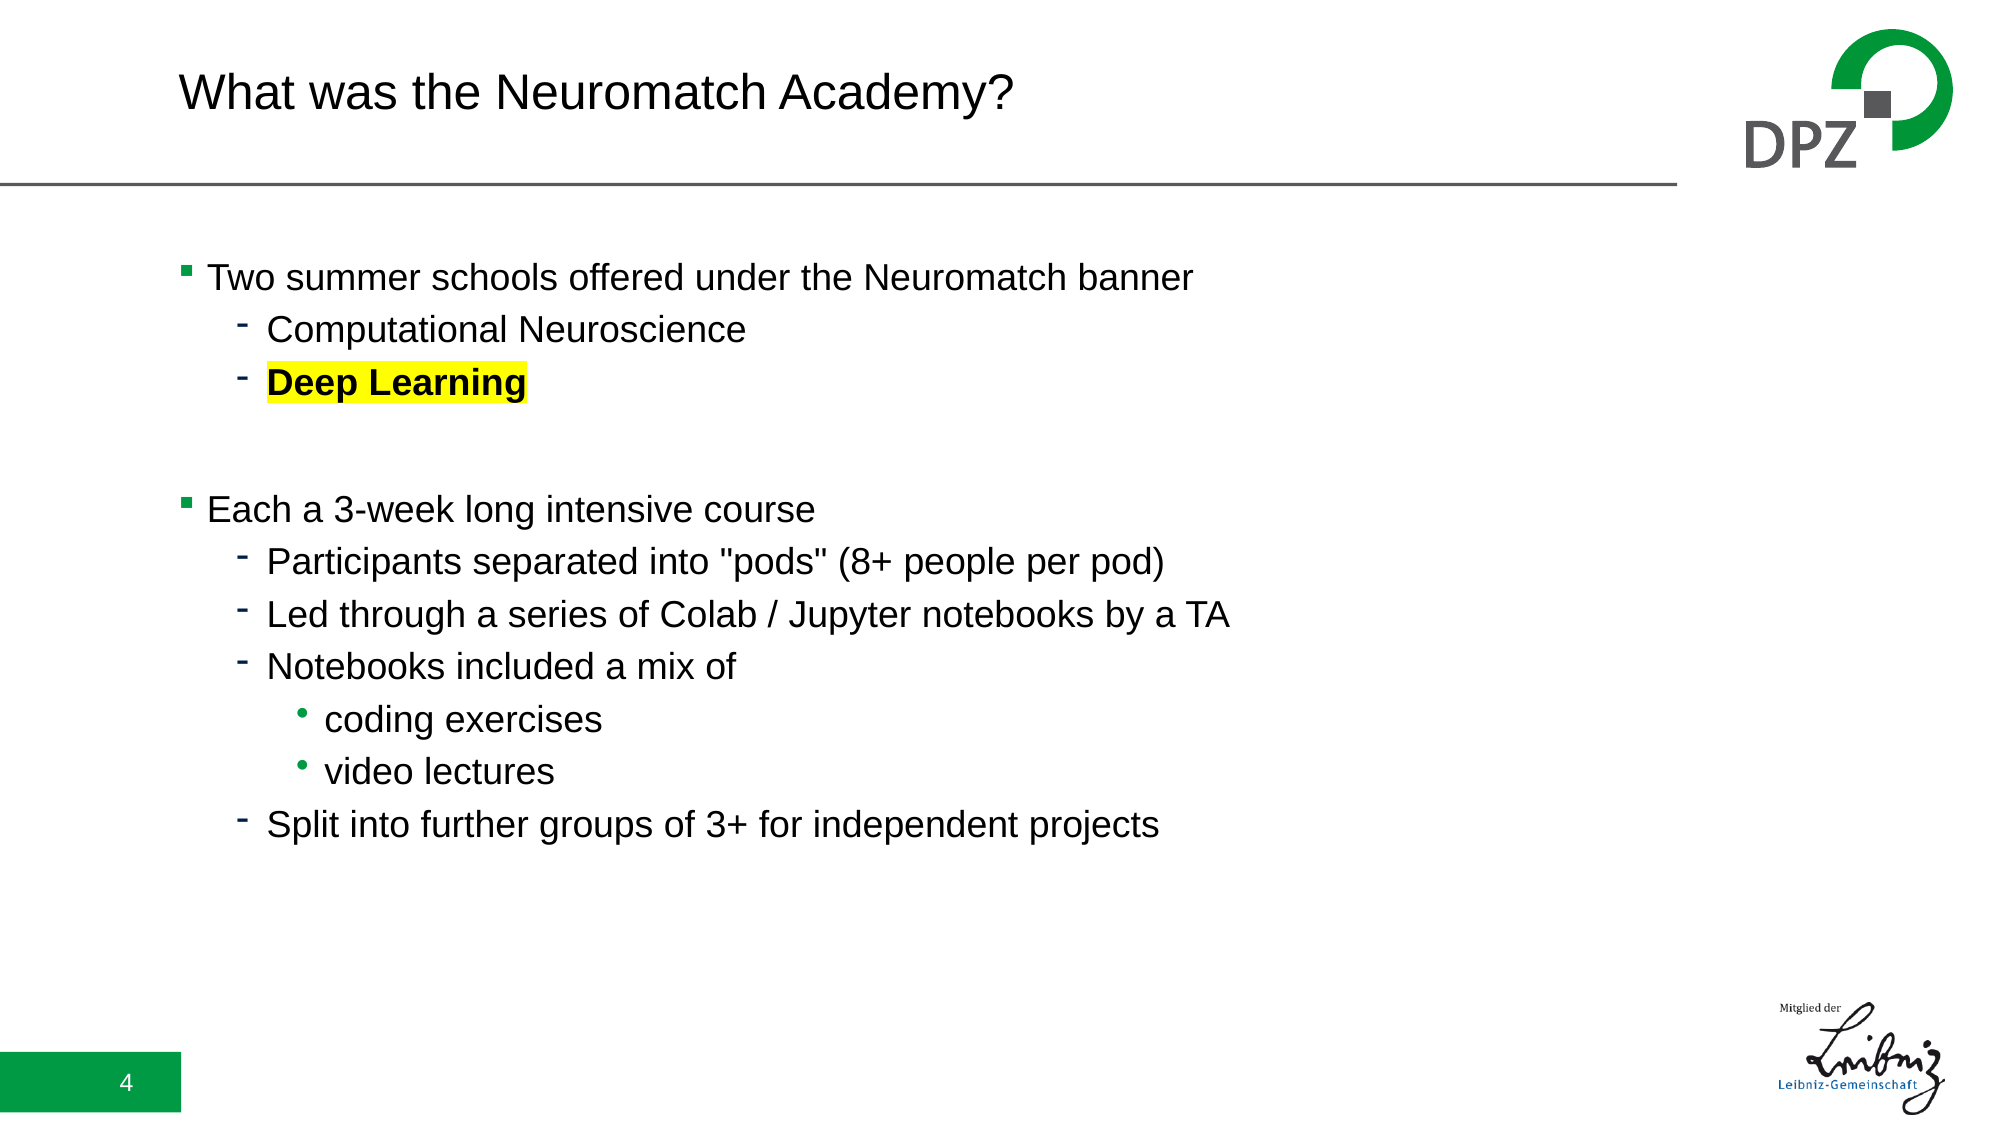

# What was the Neuromatch Academy?
Two summer schools offered under the Neuromatch banner
Computational Neuroscience
Deep Learning

Each a 3-week long intensive course
Participants separated into "pods" (8+ people per pod)
Led through a series of Colab / Jupyter notebooks by a TA
Notebooks included a mix of
coding exercises
video lectures
Split into further groups of 3+ for independent projects
4